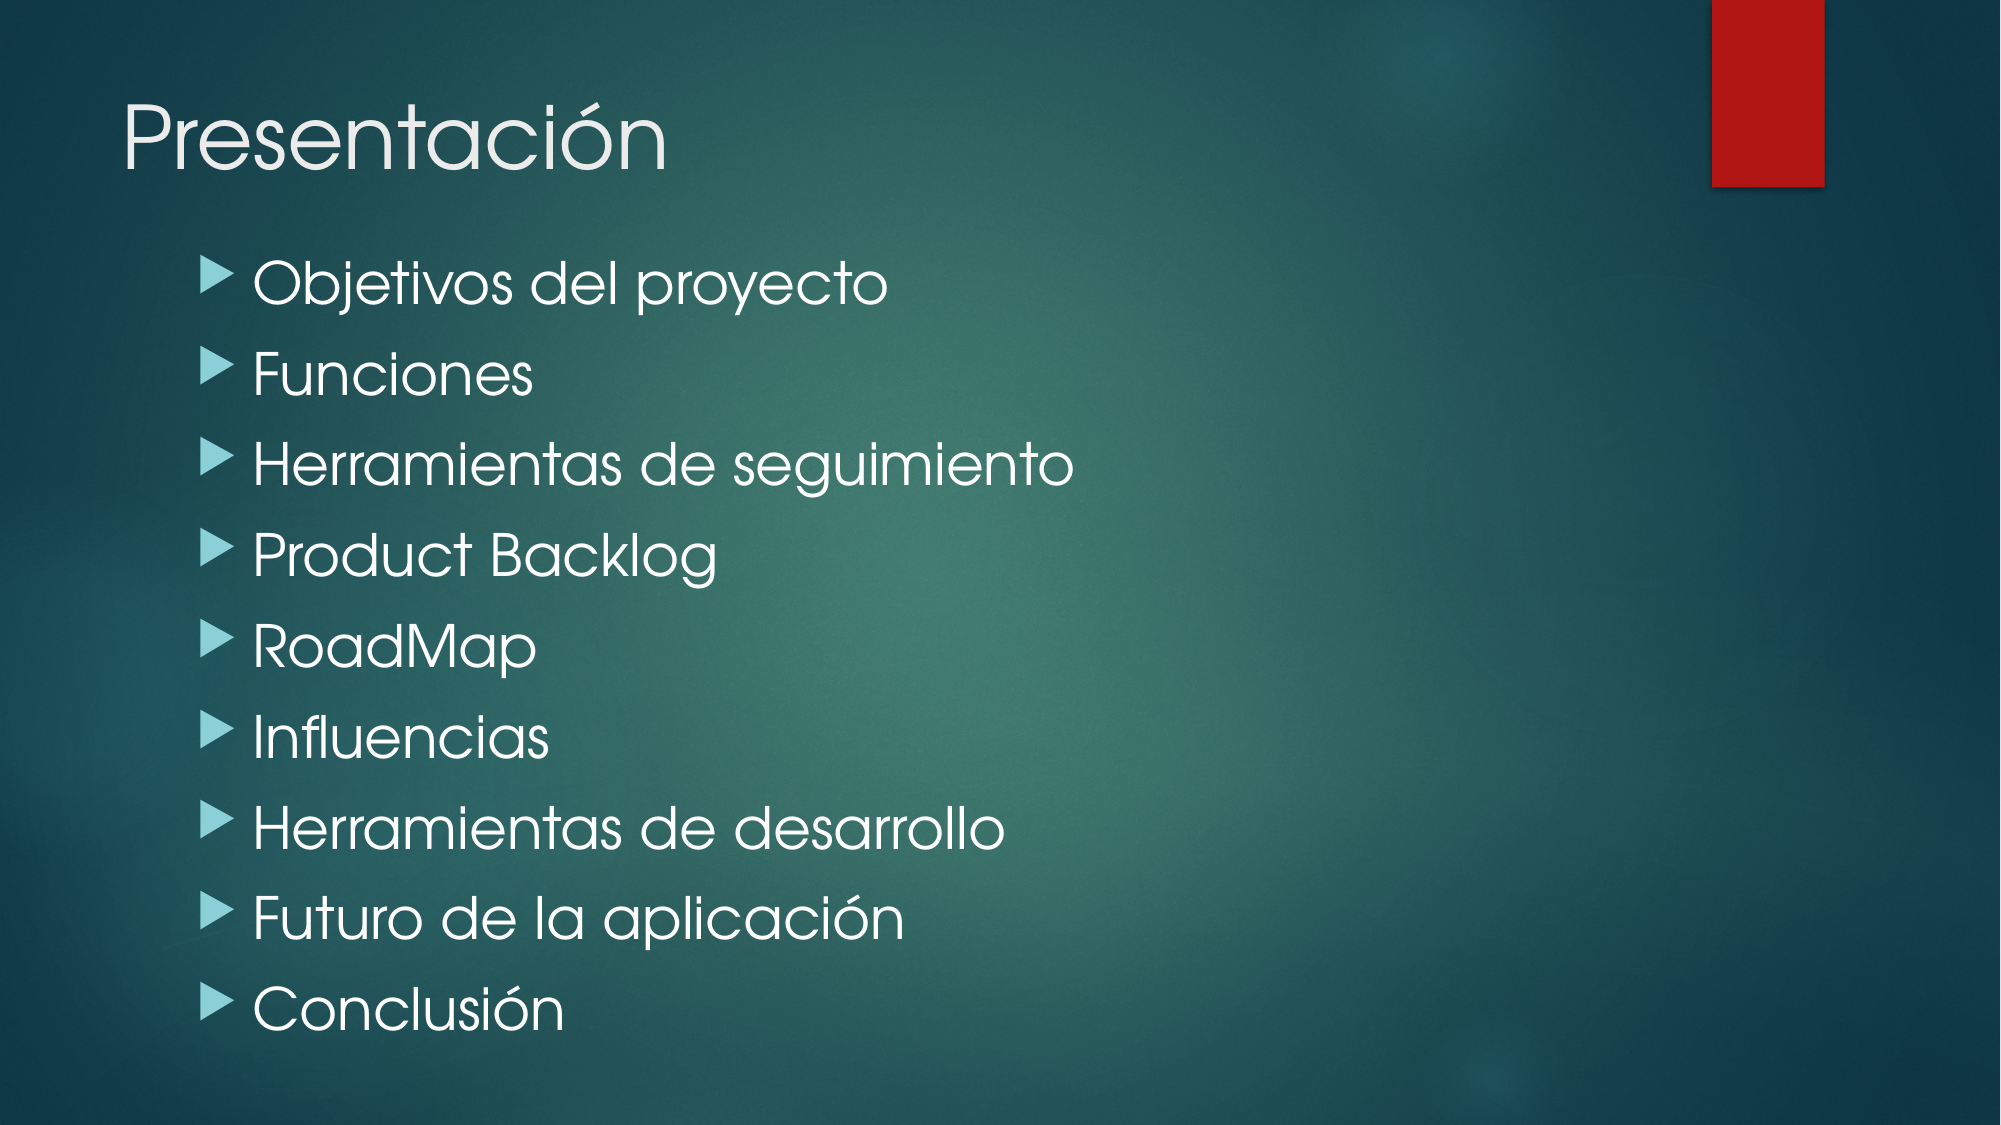

# Presentación
Objetivos del proyecto
Funciones
Herramientas de seguimiento
Product Backlog
RoadMap
Influencias
Herramientas de desarrollo
Futuro de la aplicación
Conclusión